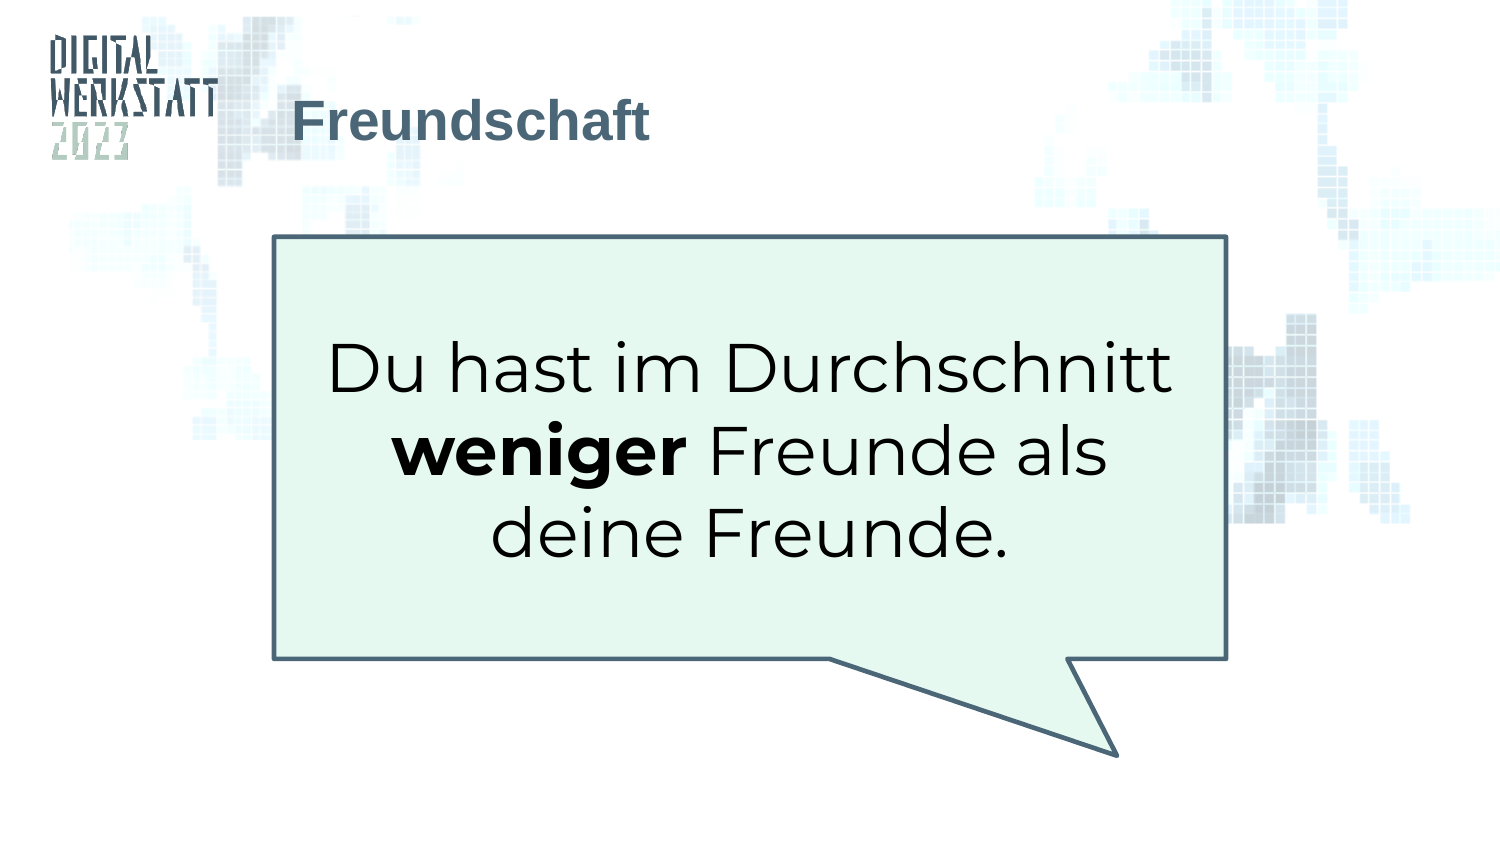

# Freundschaft
Du hast im Durchschnitt weniger Freunde als deine Freunde.